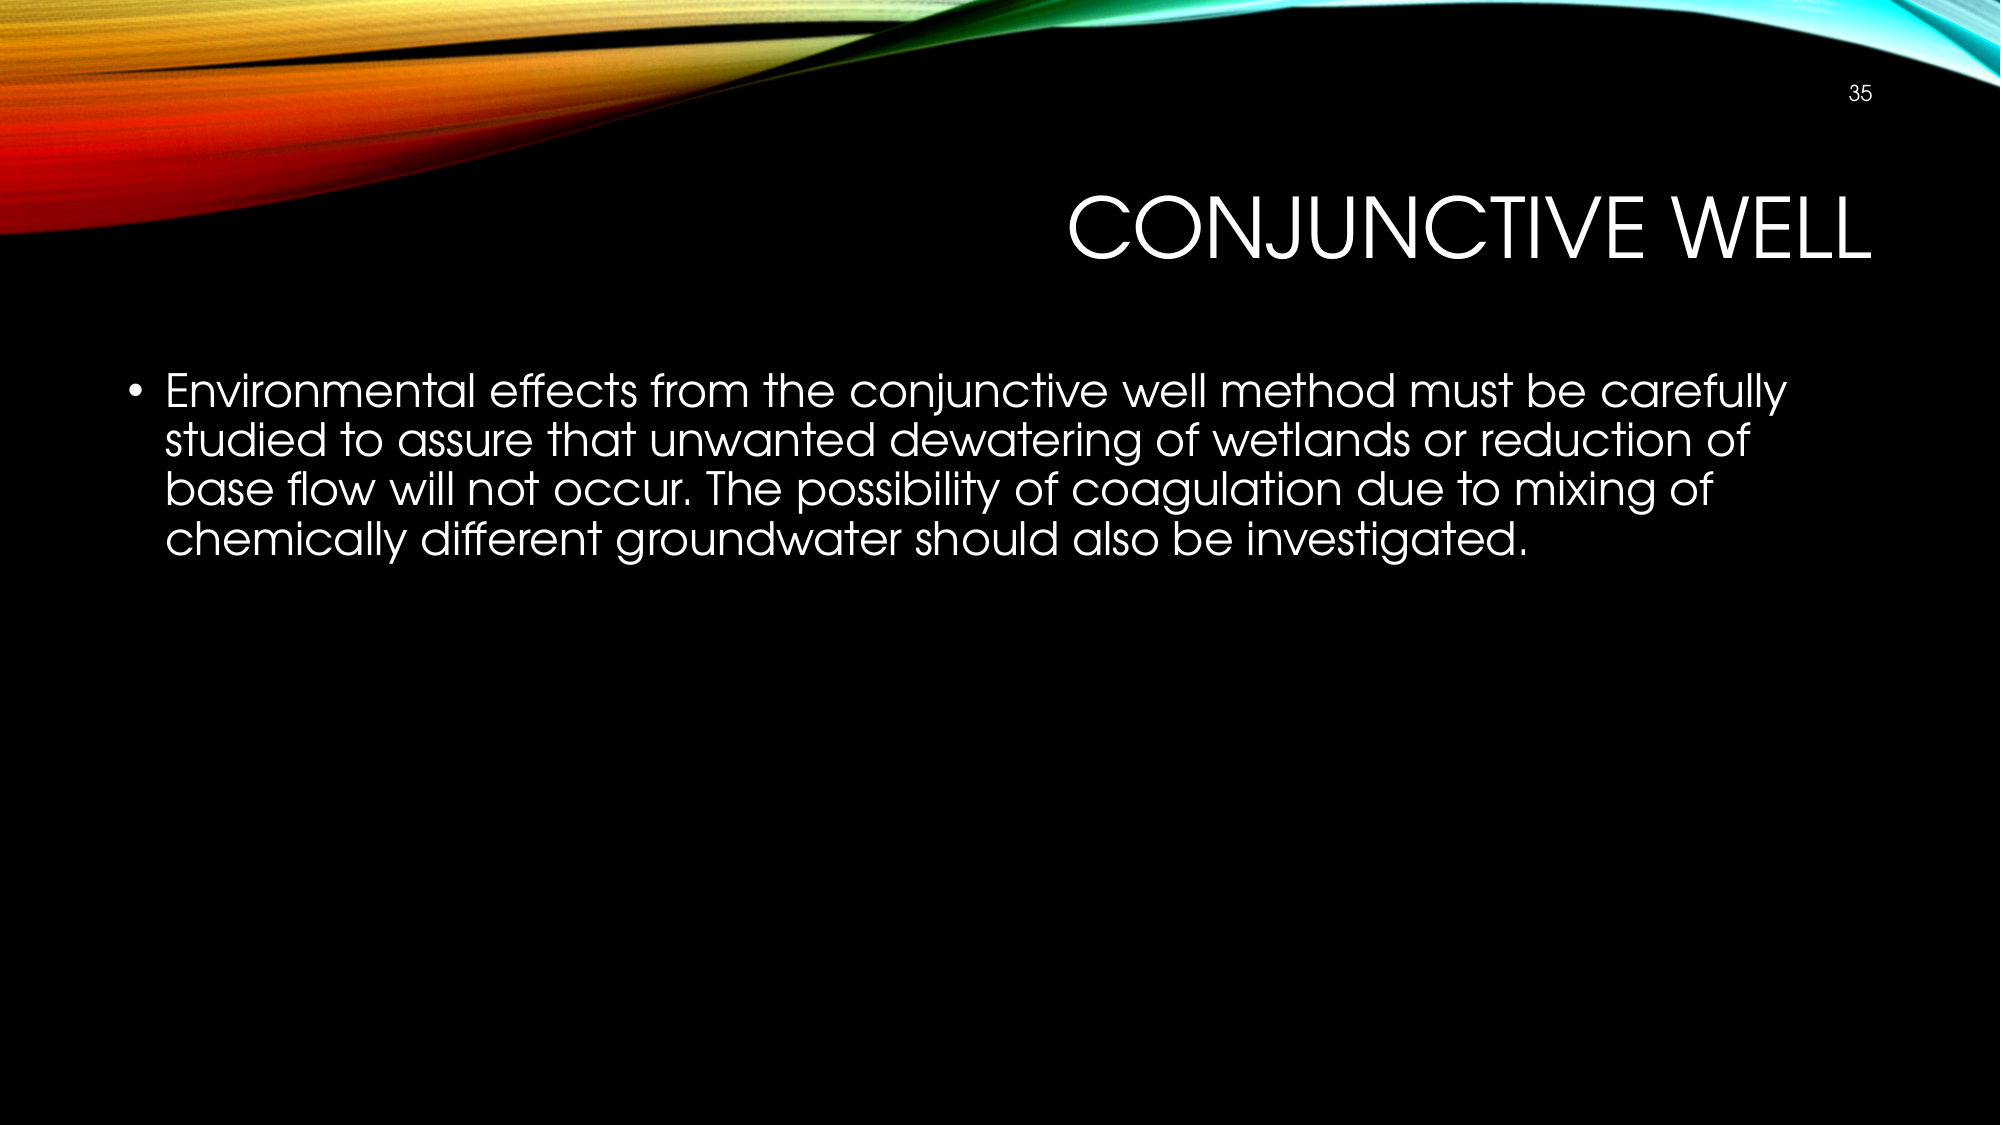

35
# Conjunctive well
Environmental effects from the conjunctive well method must be carefully studied to assure that unwanted dewatering of wetlands or reduction of base flow will not occur. The possibility of coagulation due to mixing of chemically different groundwater should also be investigated.